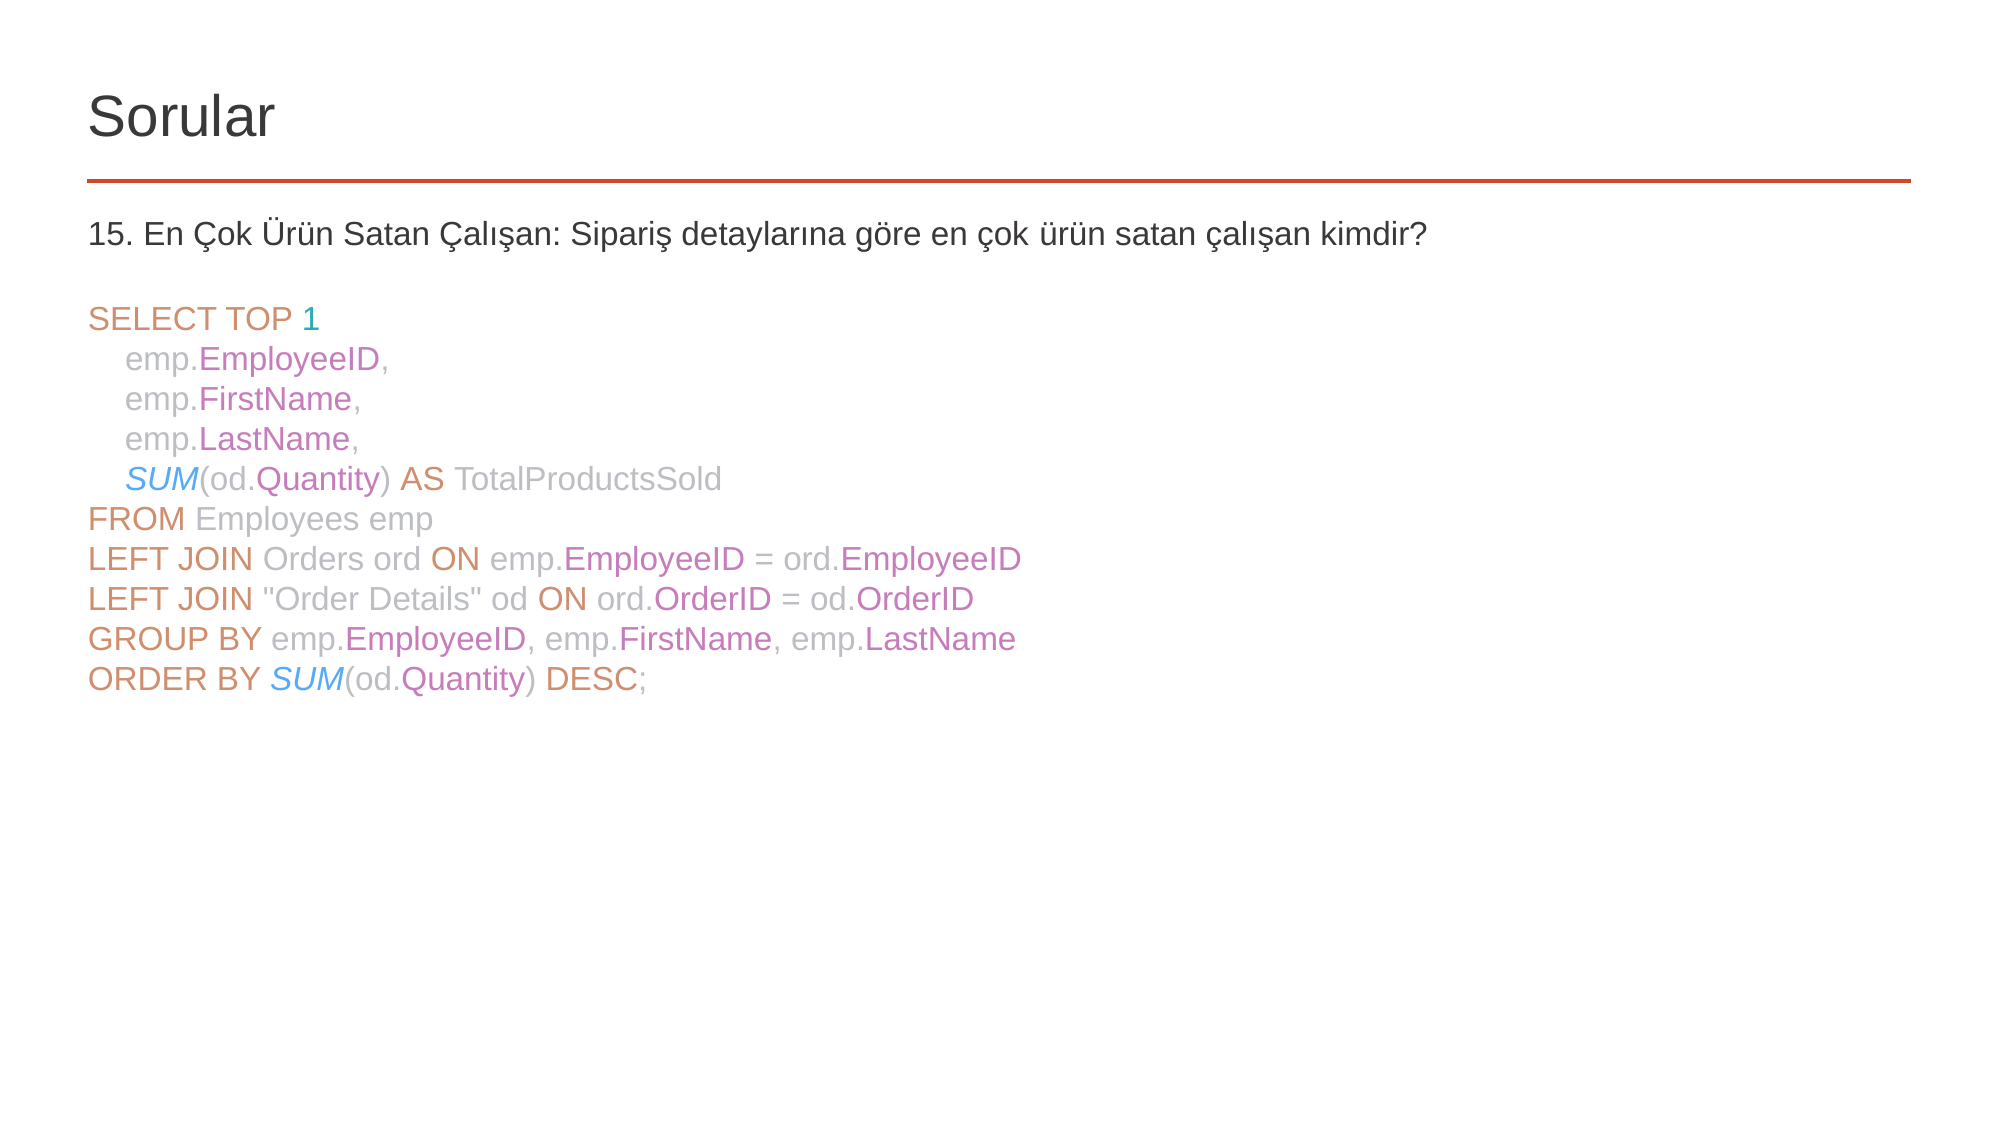

# Sorular
15. En Çok Ürün Satan Çalışan: Sipariş detaylarına göre en çok ürün satan çalışan kimdir?
SELECT TOP 1
    emp.EmployeeID,
    emp.FirstName,
    emp.LastName,
    SUM(od.Quantity) AS TotalProductsSold
FROM Employees emp
LEFT JOIN Orders ord ON emp.EmployeeID = ord.EmployeeID
LEFT JOIN "Order Details" od ON ord.OrderID = od.OrderID
GROUP BY emp.EmployeeID, emp.FirstName, emp.LastName
ORDER BY SUM(od.Quantity) DESC;